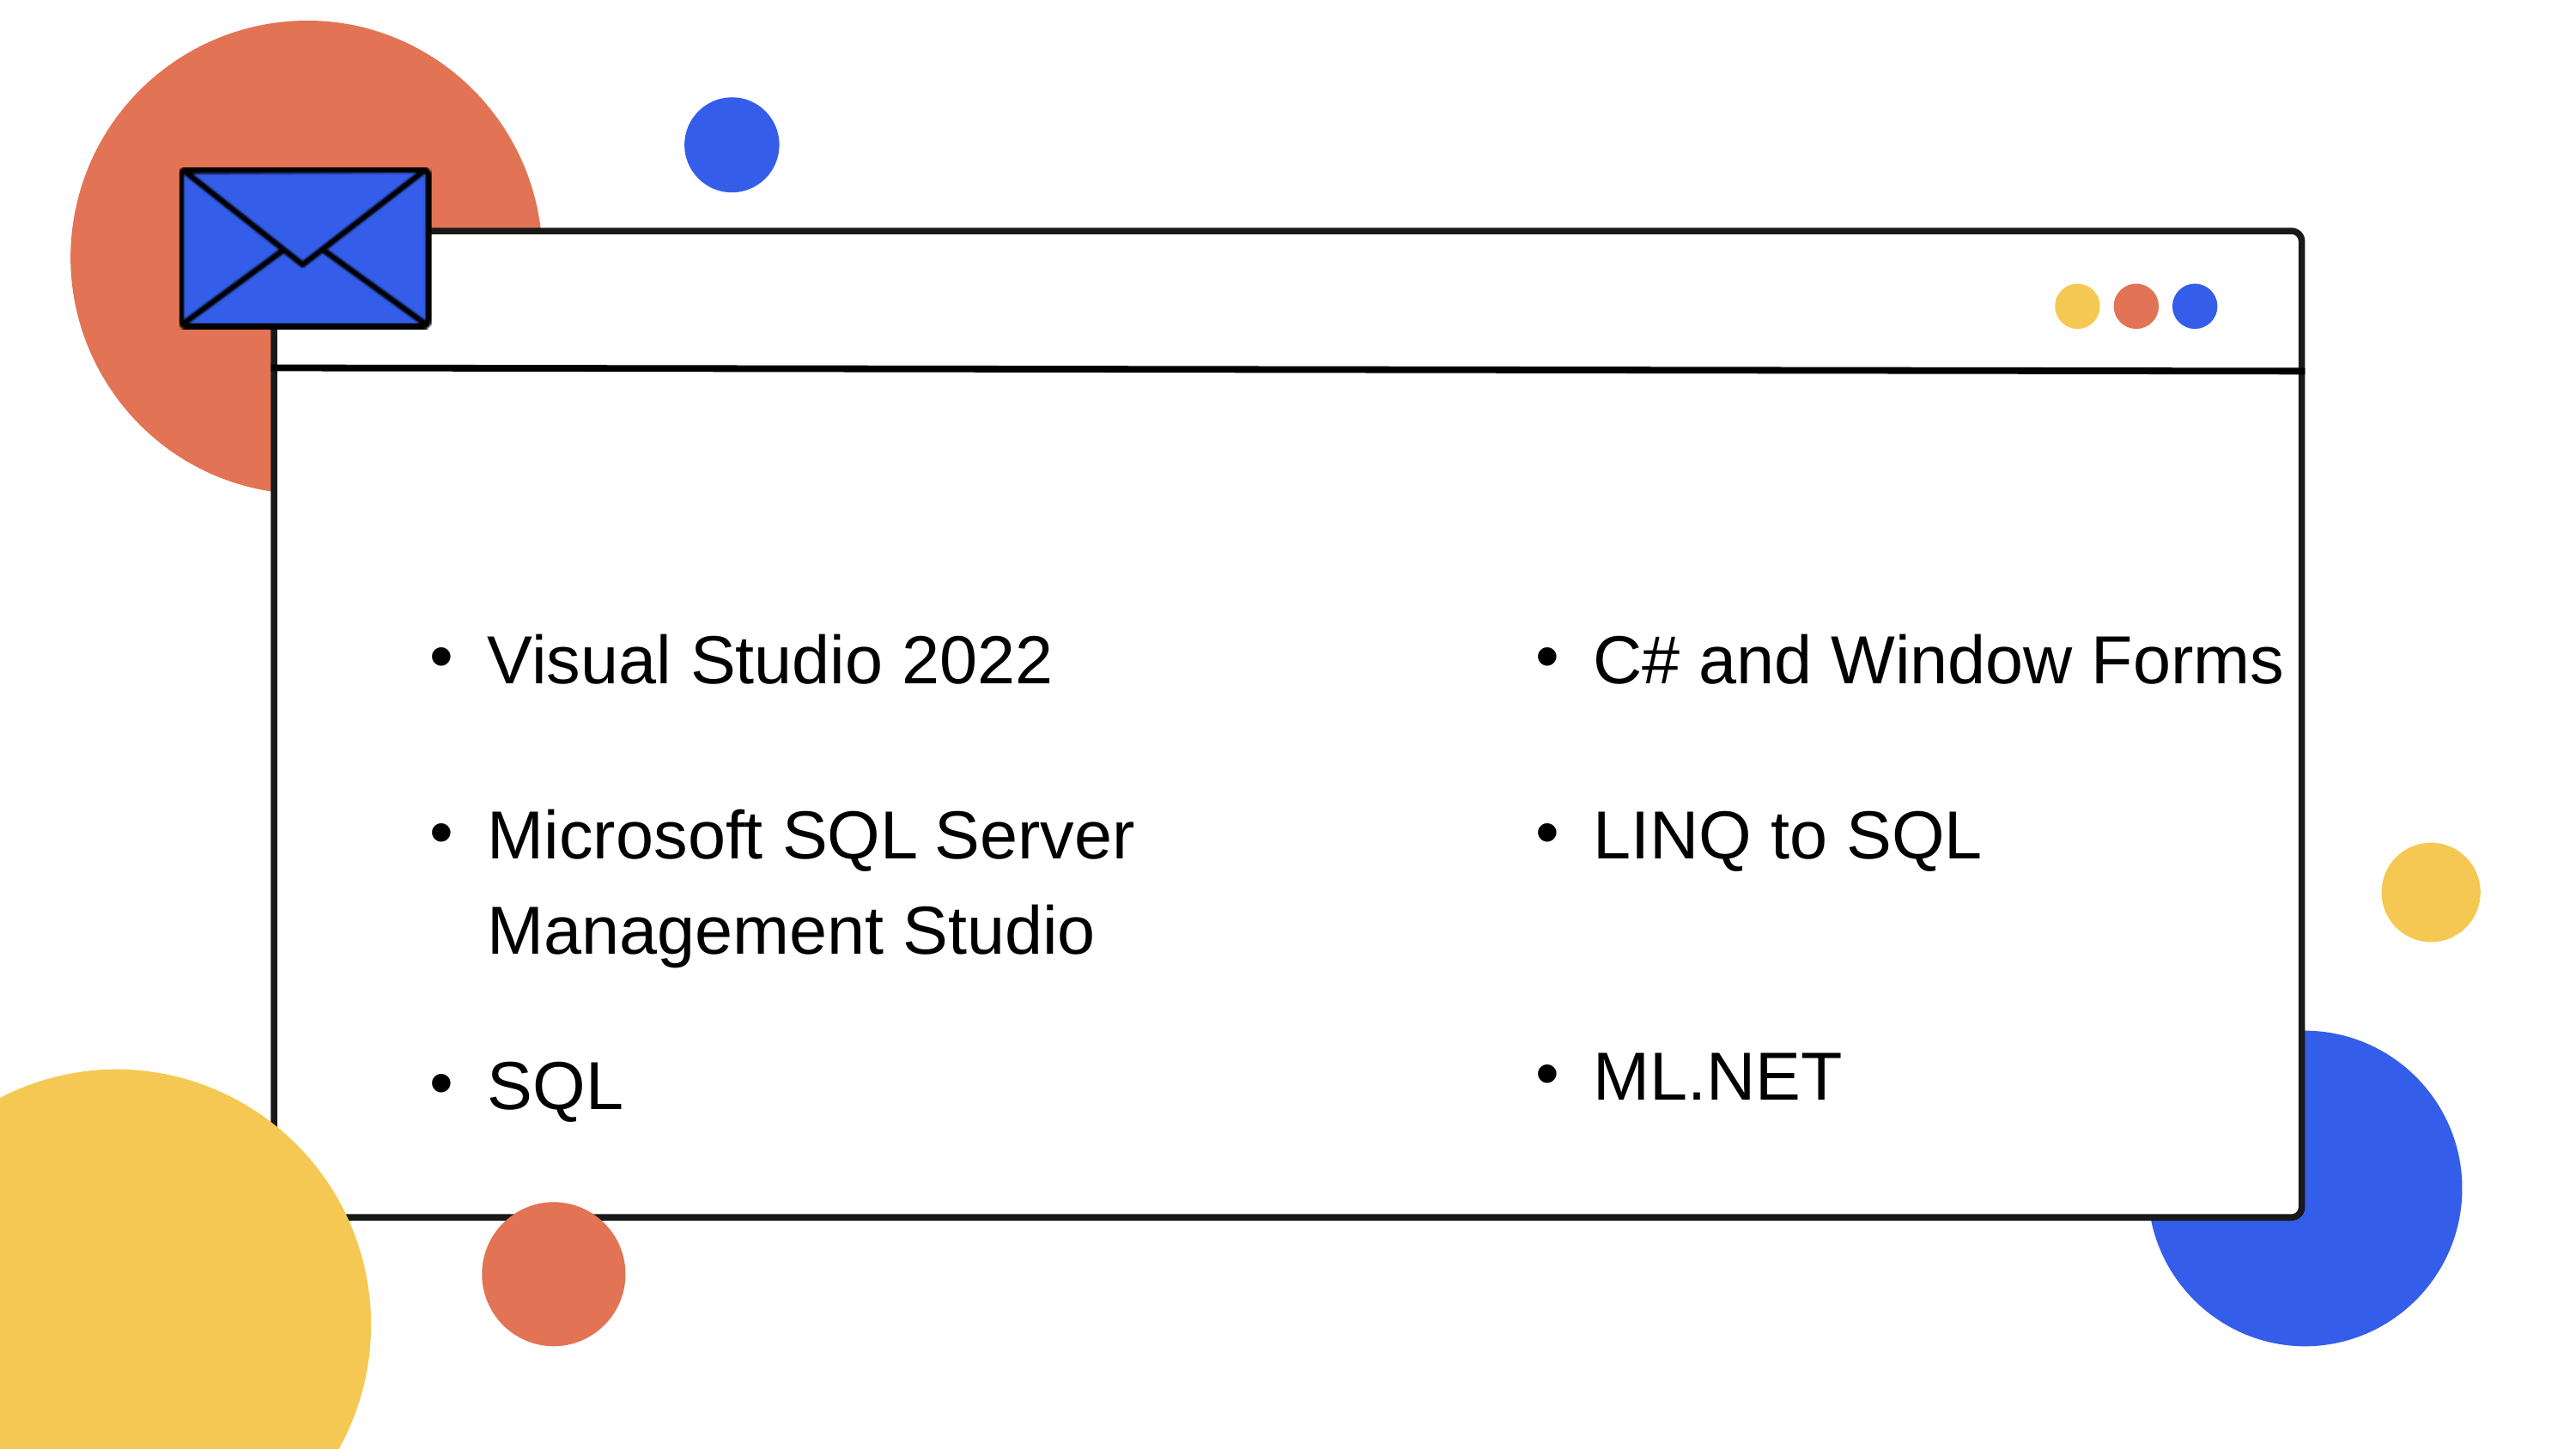

RELATED TOOLS
Visual Studio 2022
C# and Window Forms
Microsoft SQL Server Management Studio
LINQ to SQL

ML.NET
SQL